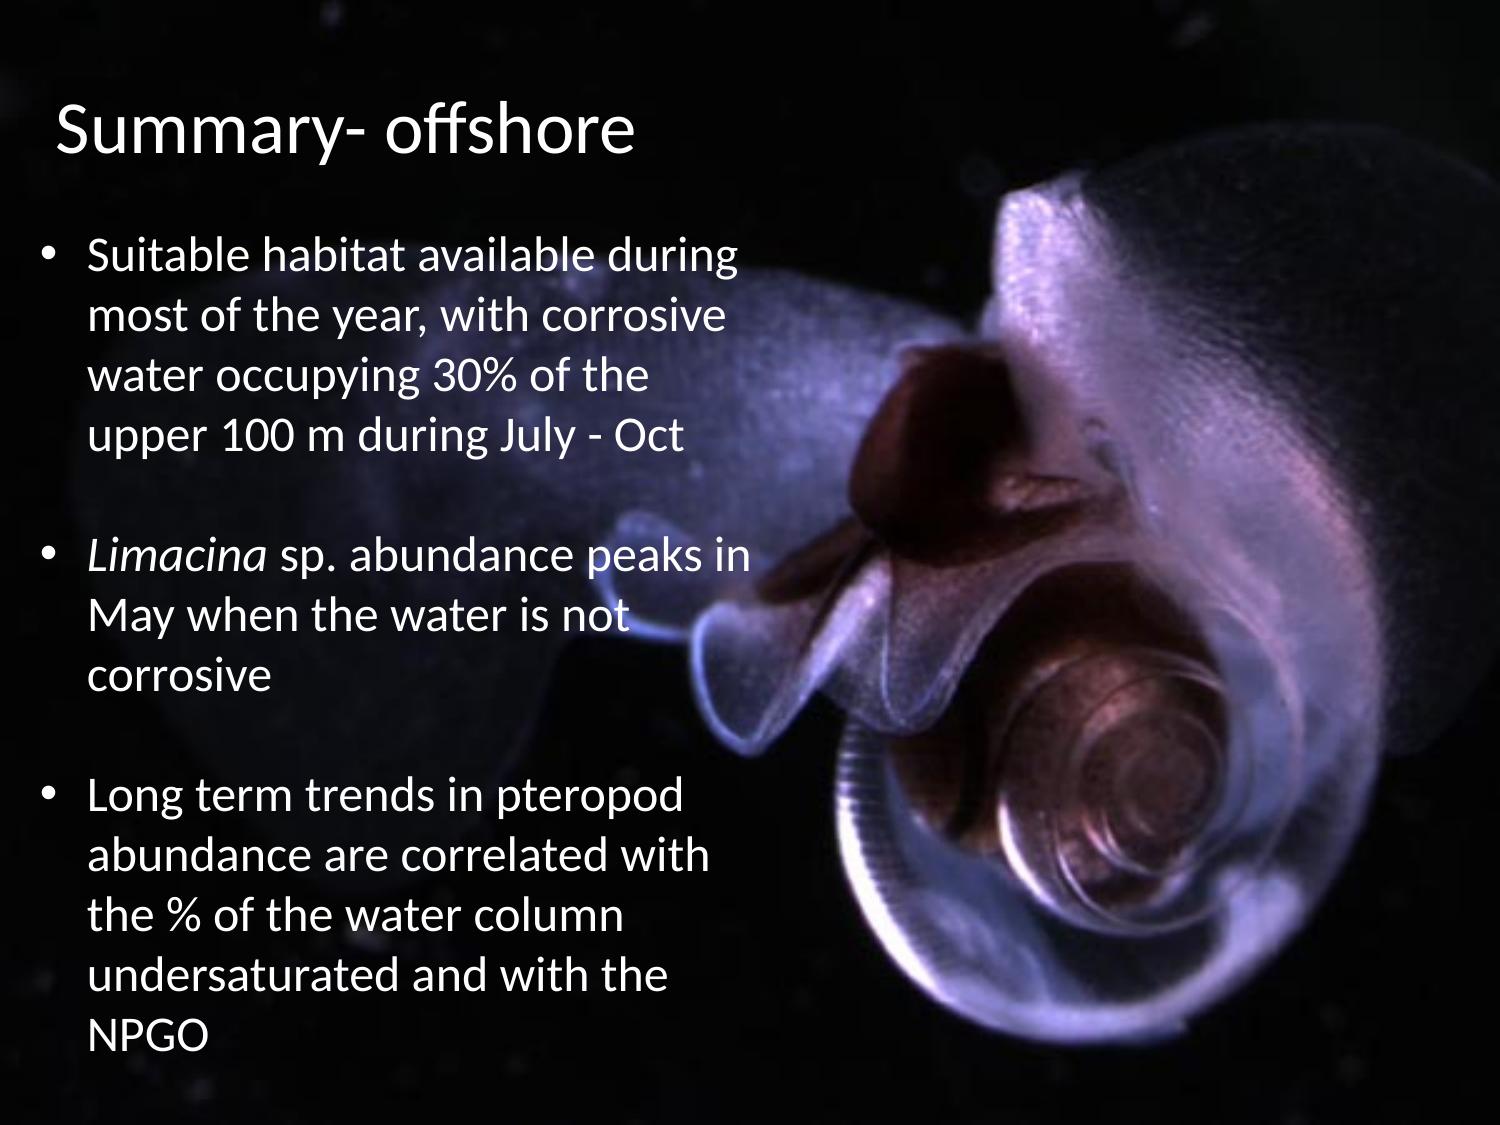

# Summary- offshore
Suitable habitat available during most of the year, with corrosive water occupying 30% of the upper 100 m during July - Oct

Limacina sp. abundance peaks in May when the water is not corrosive

Long term trends in pteropod abundance are correlated with the % of the water column undersaturated and with the NPGO